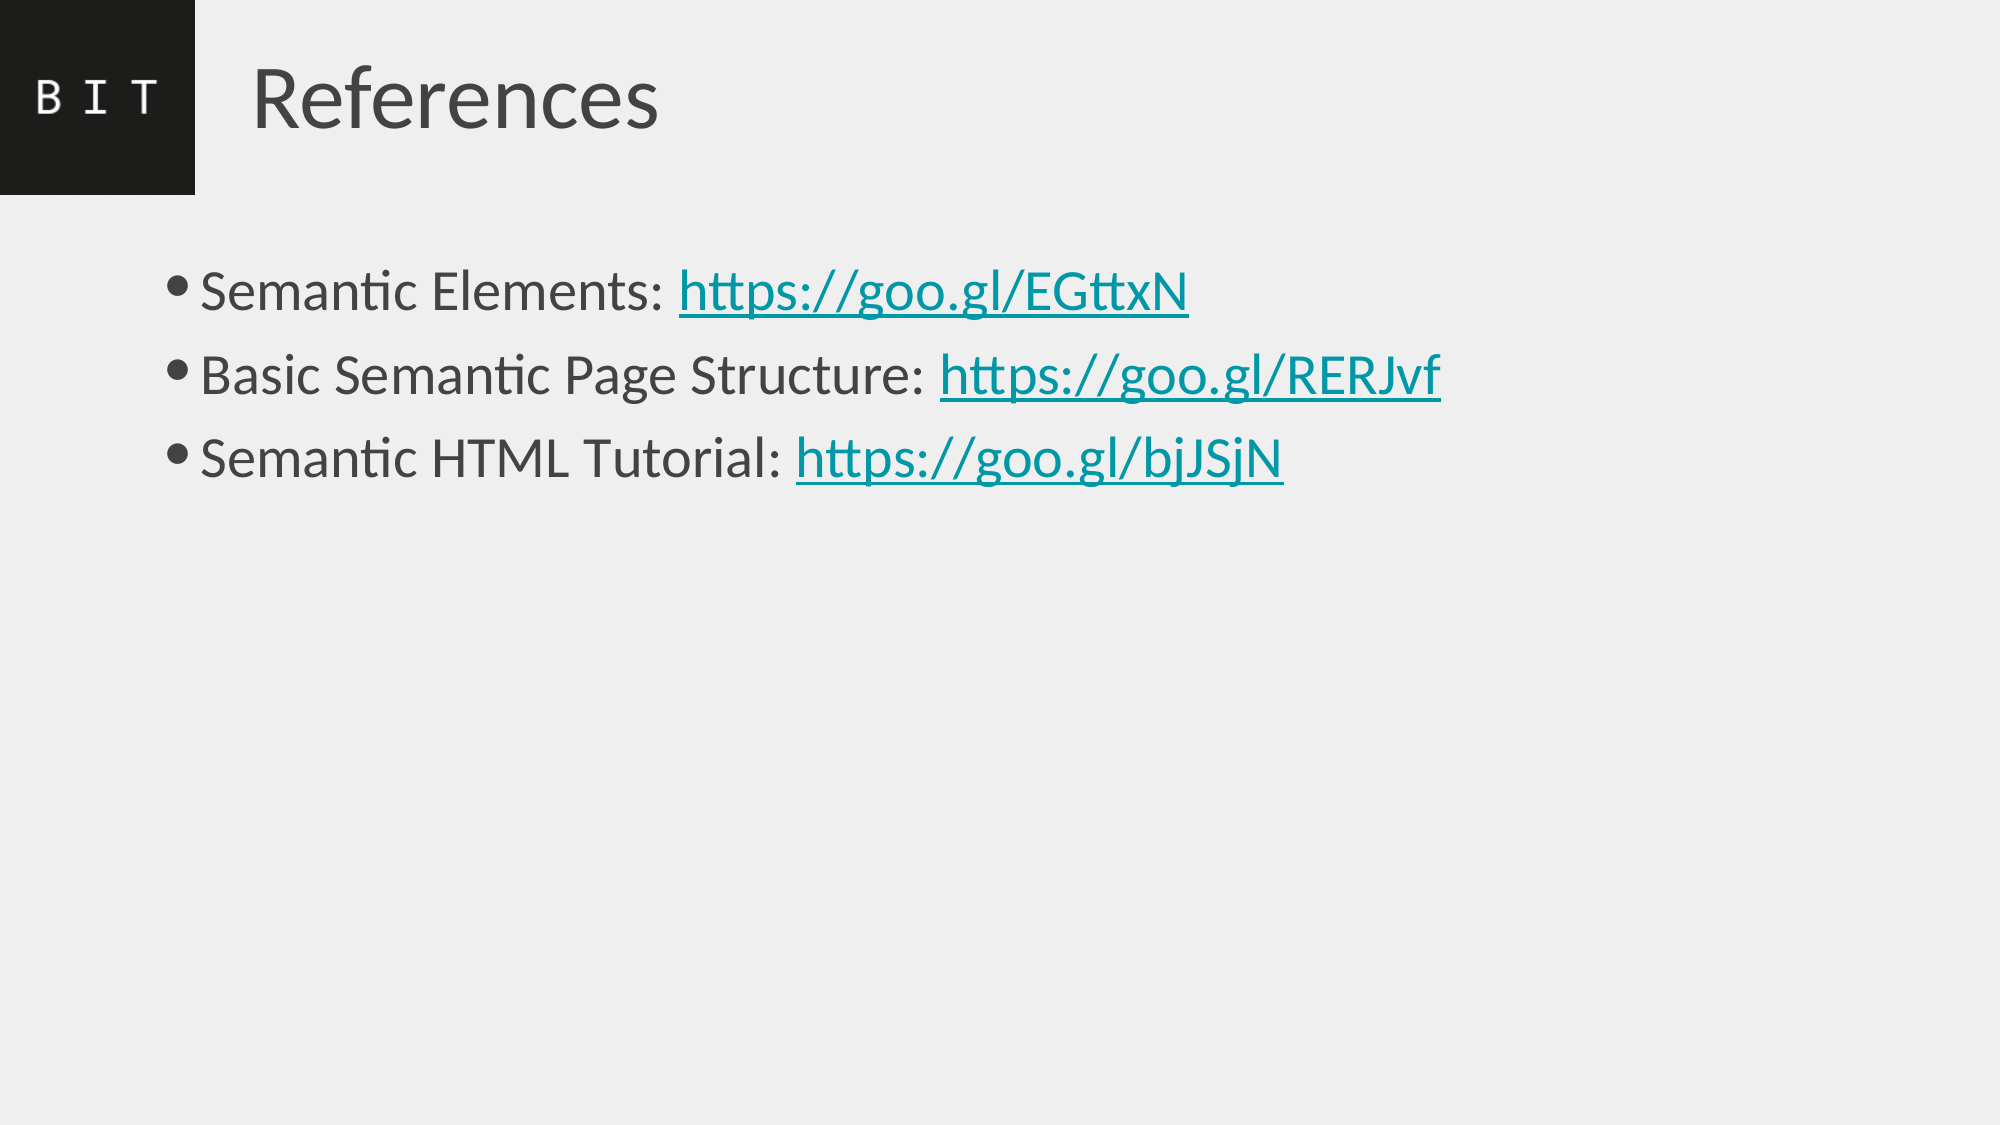

# References
Semantic Elements: https://goo.gl/EGttxN
Basic Semantic Page Structure: https://goo.gl/RERJvf
Semantic HTML Tutorial: https://goo.gl/bjJSjN